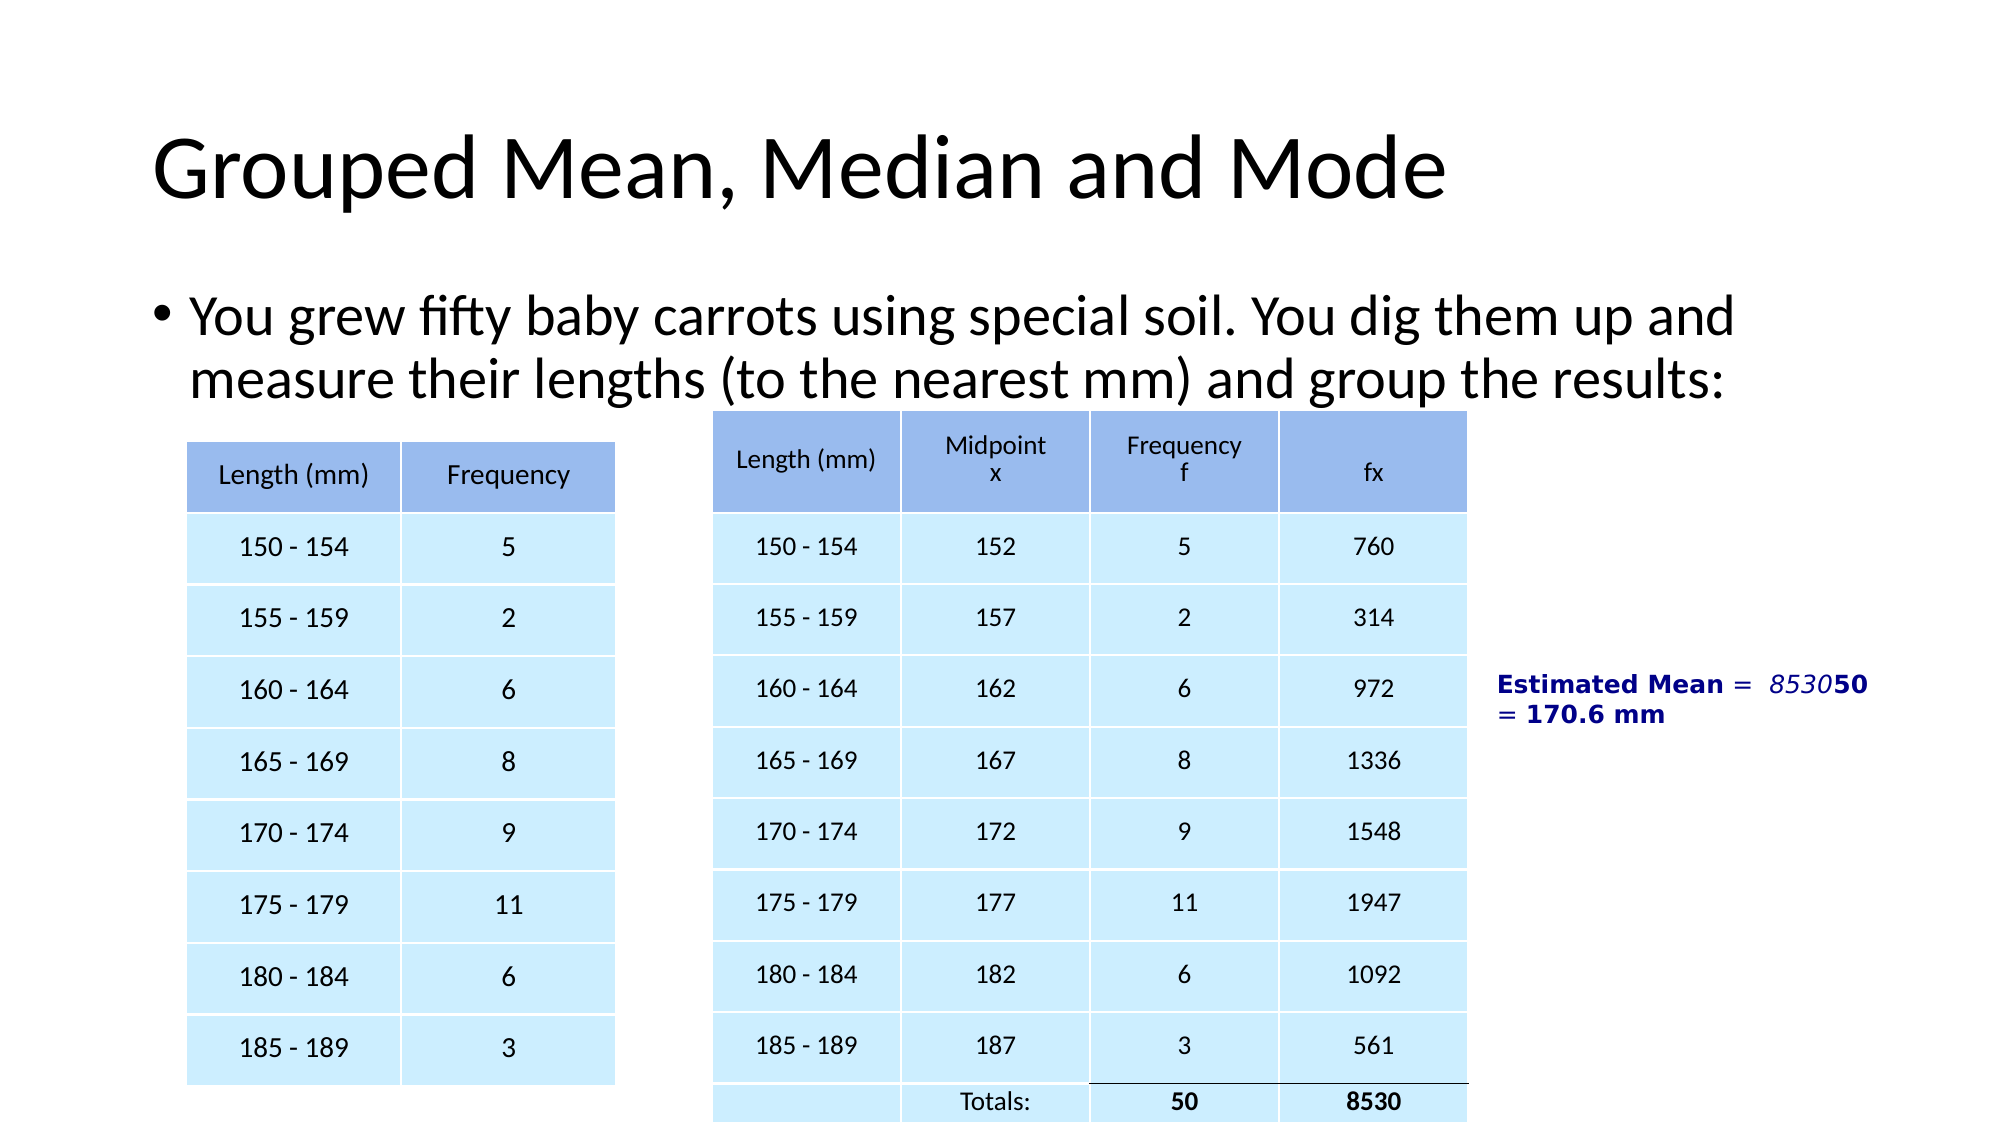

# Grouped Mean, Median and Mode
You grew fifty baby carrots using special soil. You dig them up and measure their lengths (to the nearest mm) and group the results:
| Length (mm) | Midpoint x | Frequency f | fx |
| --- | --- | --- | --- |
| 150 - 154 | 152 | 5 | 760 |
| 155 - 159 | 157 | 2 | 314 |
| 160 - 164 | 162 | 6 | 972 |
| 165 - 169 | 167 | 8 | 1336 |
| 170 - 174 | 172 | 9 | 1548 |
| 175 - 179 | 177 | 11 | 1947 |
| 180 - 184 | 182 | 6 | 1092 |
| 185 - 189 | 187 | 3 | 561 |
|  | Totals: | 50 | 8530 |
| Length (mm) | Frequency |
| --- | --- |
| 150 - 154 | 5 |
| 155 - 159 | 2 |
| 160 - 164 | 6 |
| 165 - 169 | 8 |
| 170 - 174 | 9 |
| 175 - 179 | 11 |
| 180 - 184 | 6 |
| 185 - 189 | 3 |
Estimated Mean =  853050  = 170.6 mm